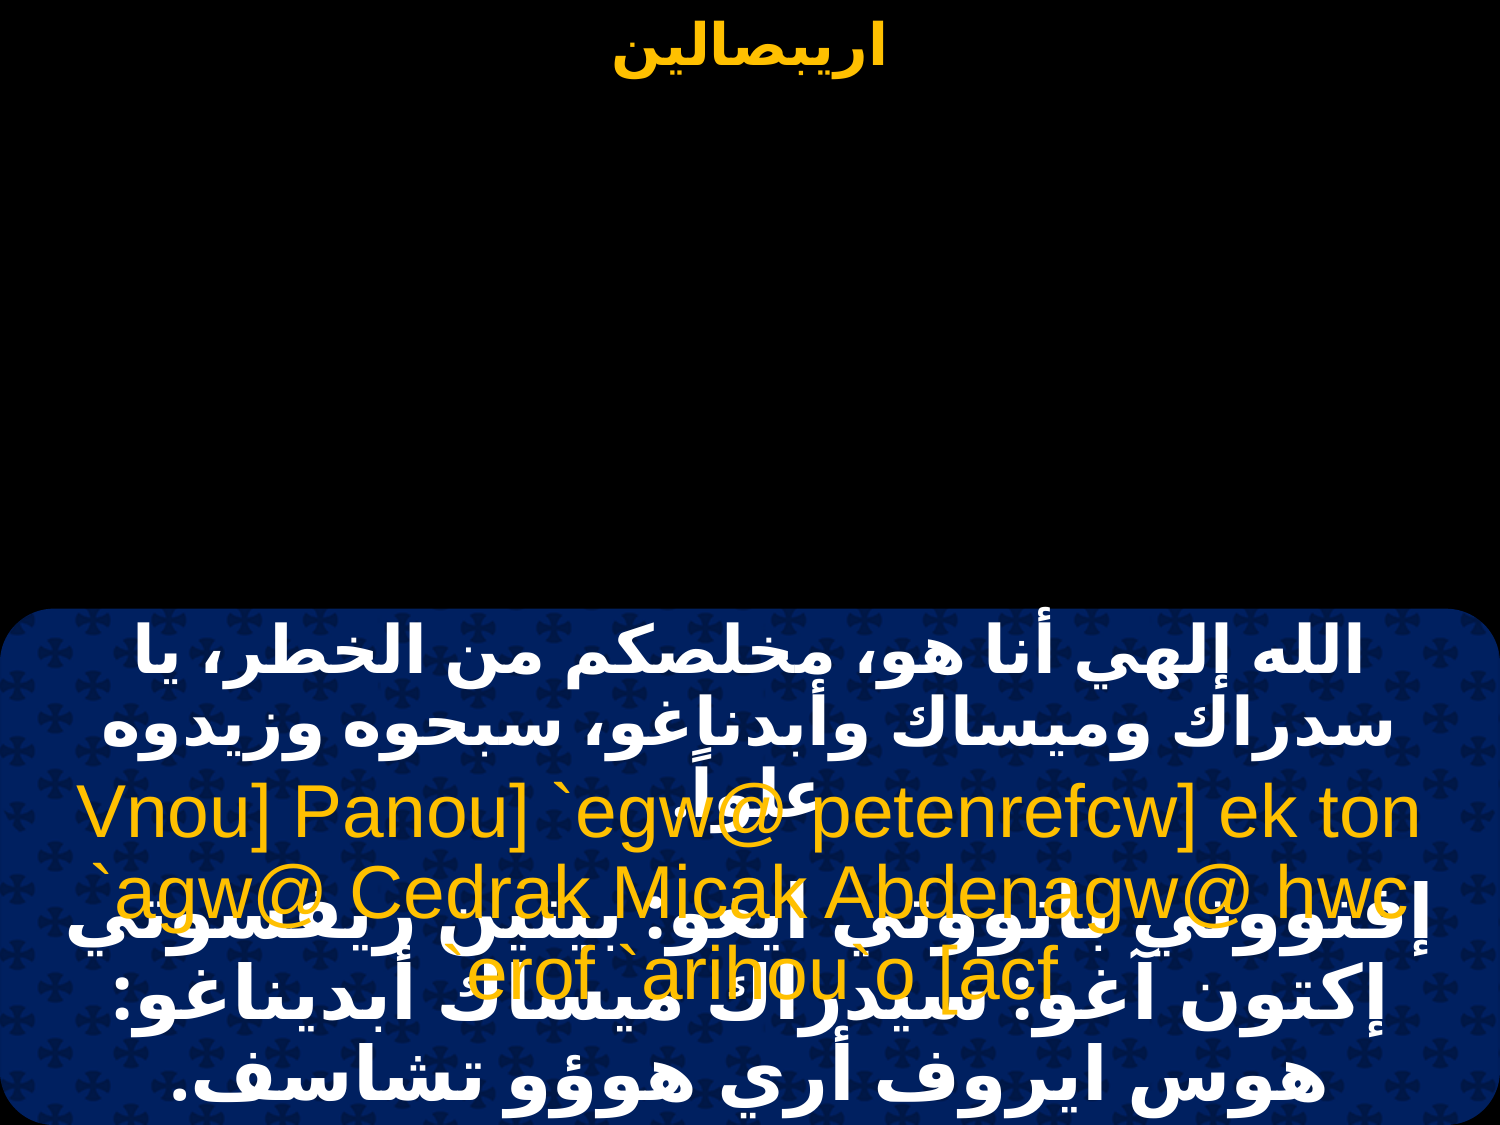

#
الله إلهي أنا هو، مخلصكم من الخطر، يا سدراك وميساك وأبدناغو، سبحوه وزيدوه علواً.

Vnou] Panou] `egw@ petenrefcw] ek ton `agw@ Cedrak Micak Abdenagw@ hwc `erof `arihou`o [acf
إفنووتي بانووتي ايغو: بيتين ريفسوتي إكتون آغو: سيدراك ميساك أبديناغو: هوس ايروف أري هوؤو تشاسف.